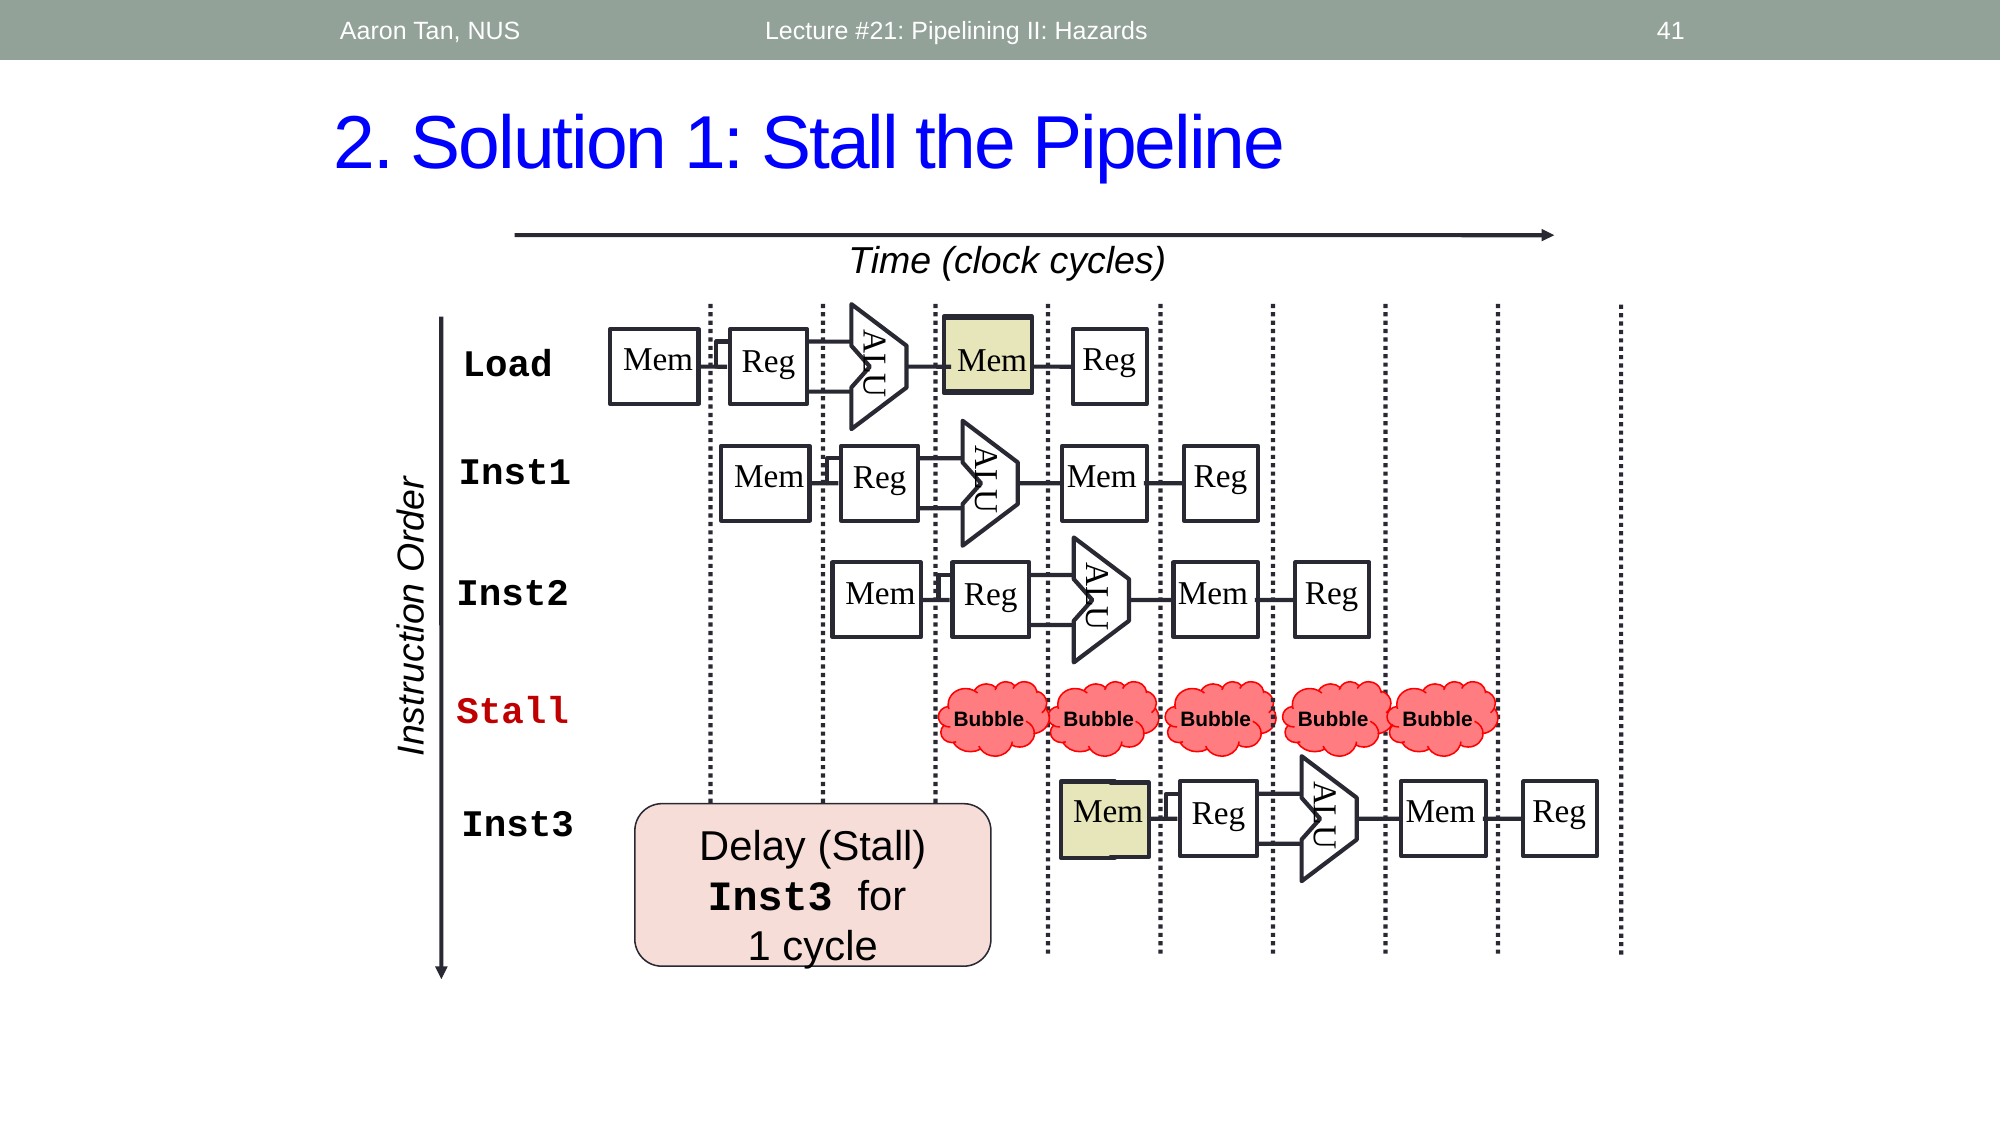

Aaron Tan, NUS
Lecture #21: Pipelining II: Hazards
41
# 2. Solution 1: Stall the Pipeline
Time (clock cycles)

ALU

Mem

Reg
Mem
Load
Reg

ALU

Mem

Mem
Reg
Reg

Inst1

ALU

Mem

Mem
Reg
Reg

Inst2
Instruction Order
Stall

Bubble

Bubble

Bubble

Bubble
Bubble

ALU

Mem

Mem
Reg
Reg

Inst3
Delay (Stall) Inst3 for
1 cycle